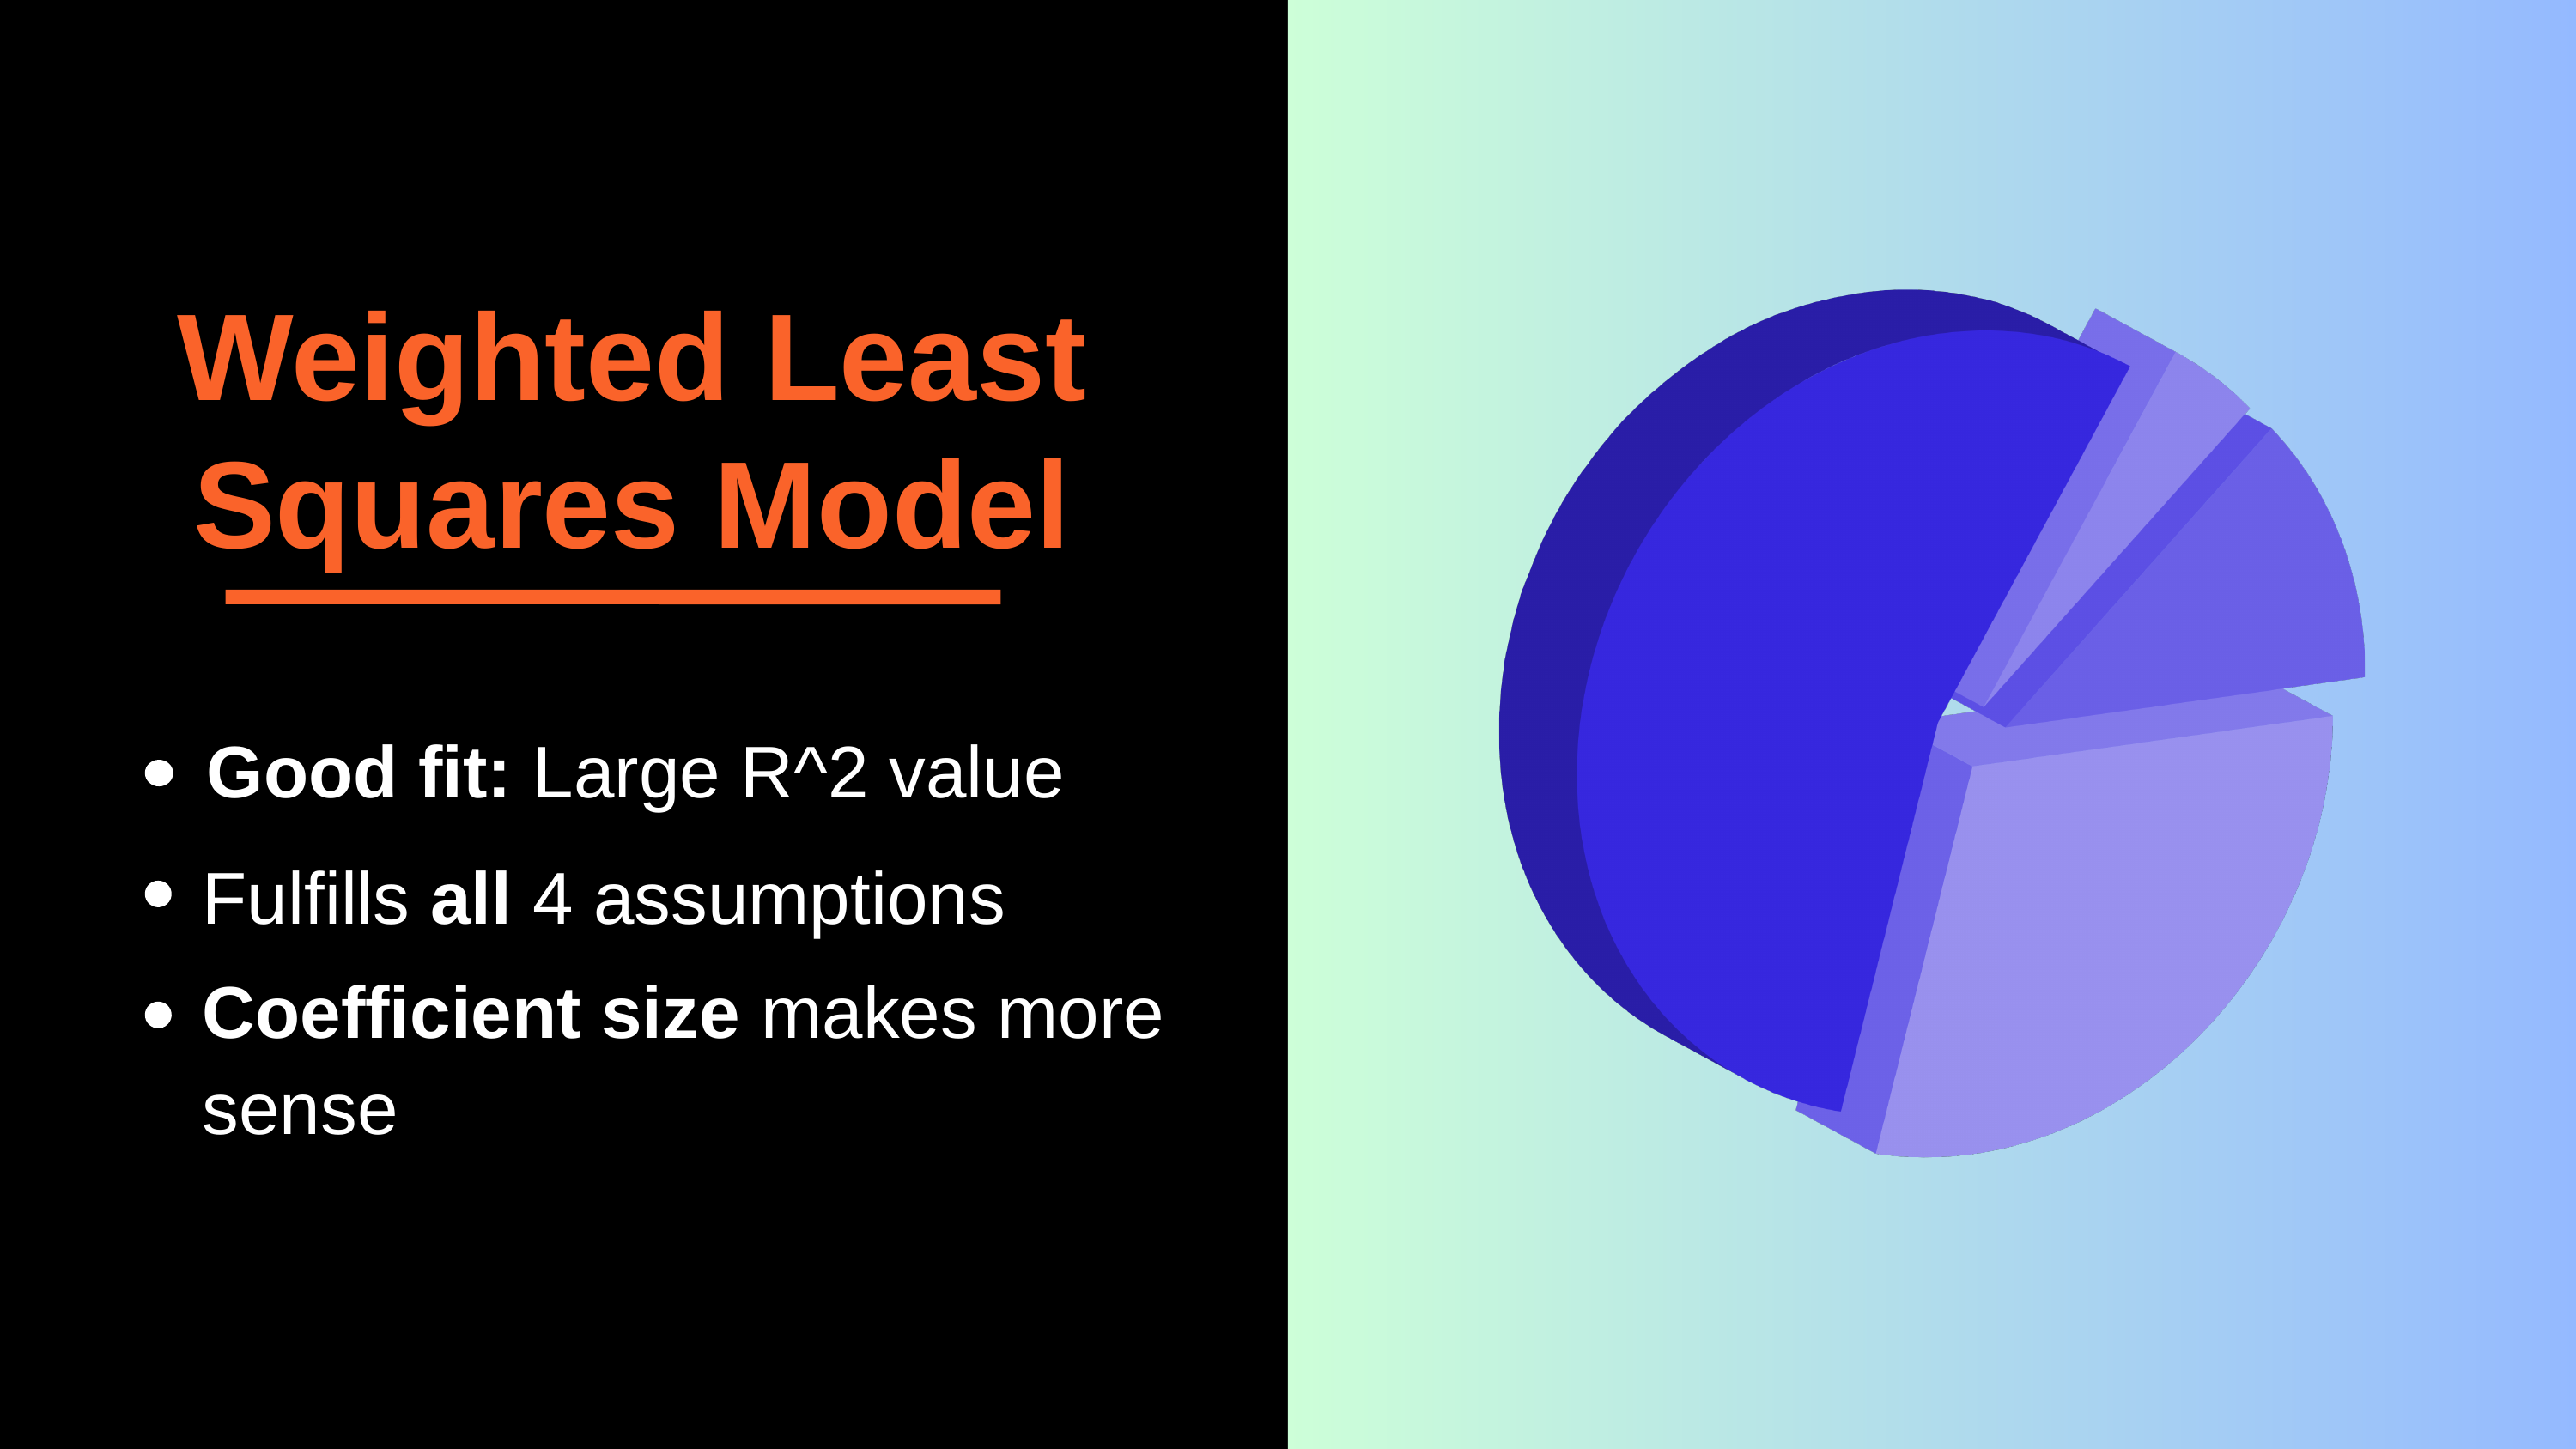

Weighted Least Squares Model

Good fit: Large R^2 value

Fulfills all 4 assumptions

Coefficient size makes more sense